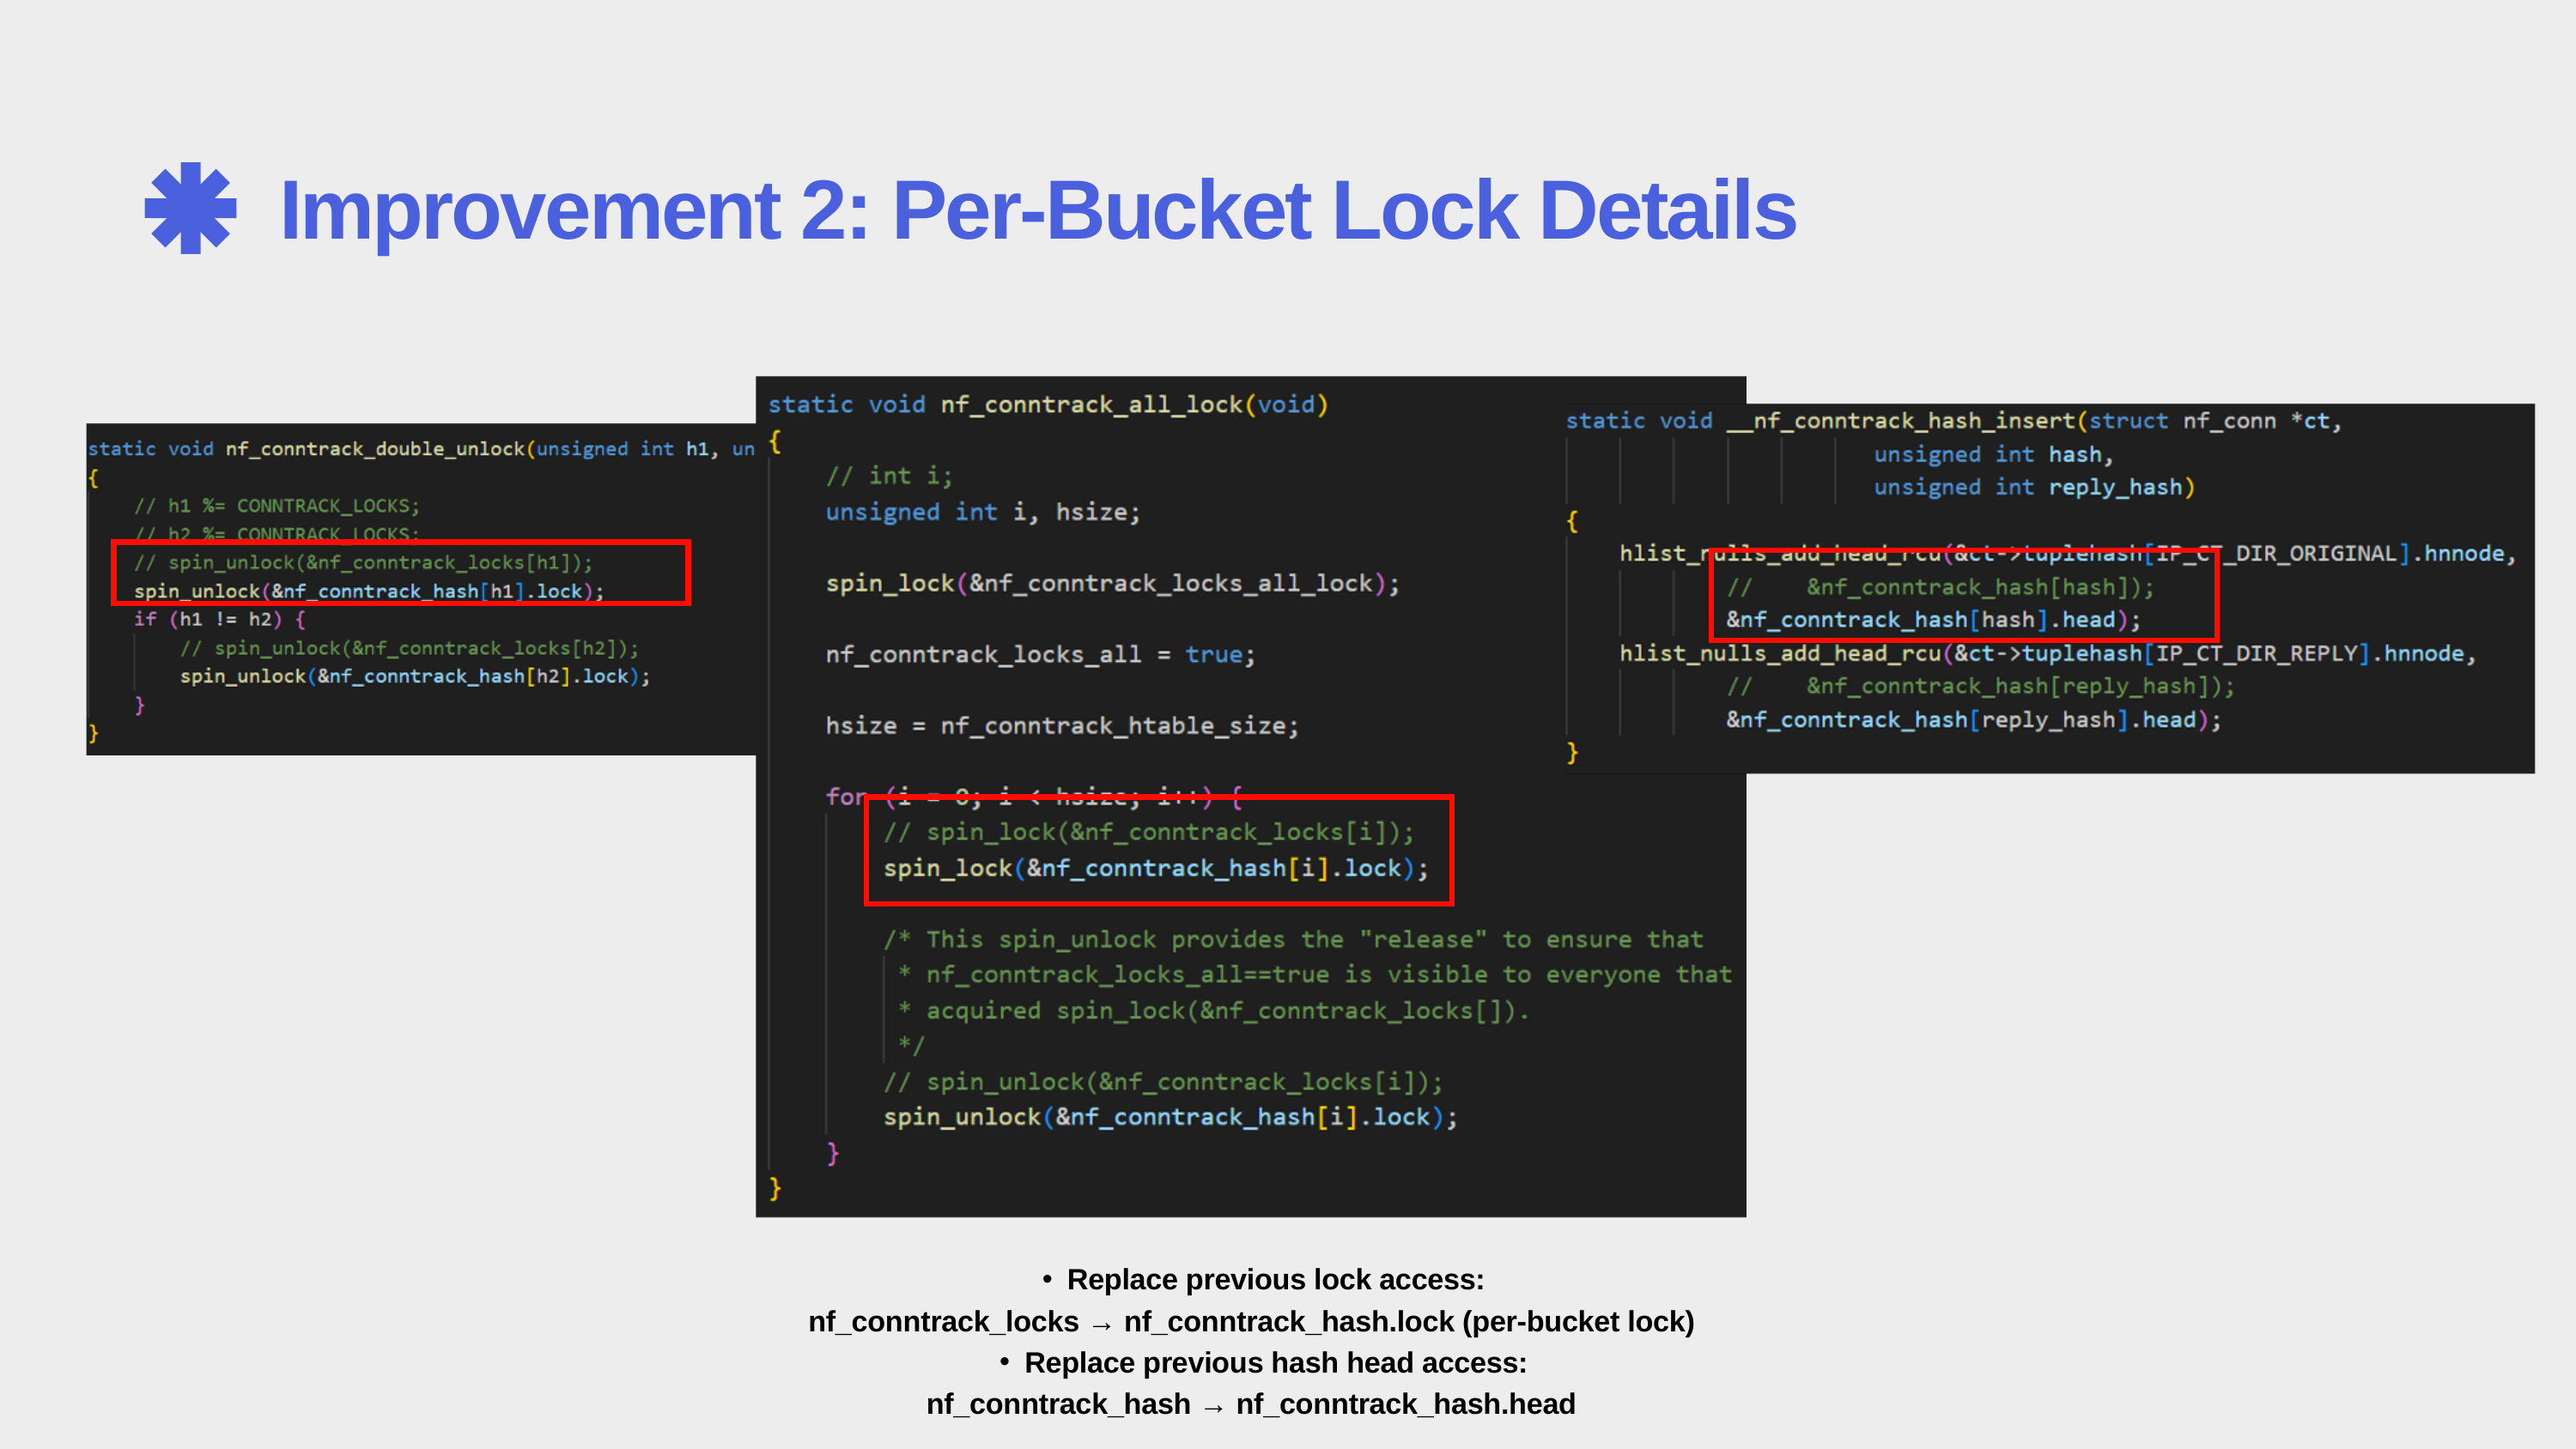

Improvement 2: Per-Bucket Lock Details

Replace previous lock access:
nf_conntrack_locks → nf_conntrack_hash.lock (per-bucket lock)
Replace previous hash head access:
nf_conntrack_hash → nf_conntrack_hash.head